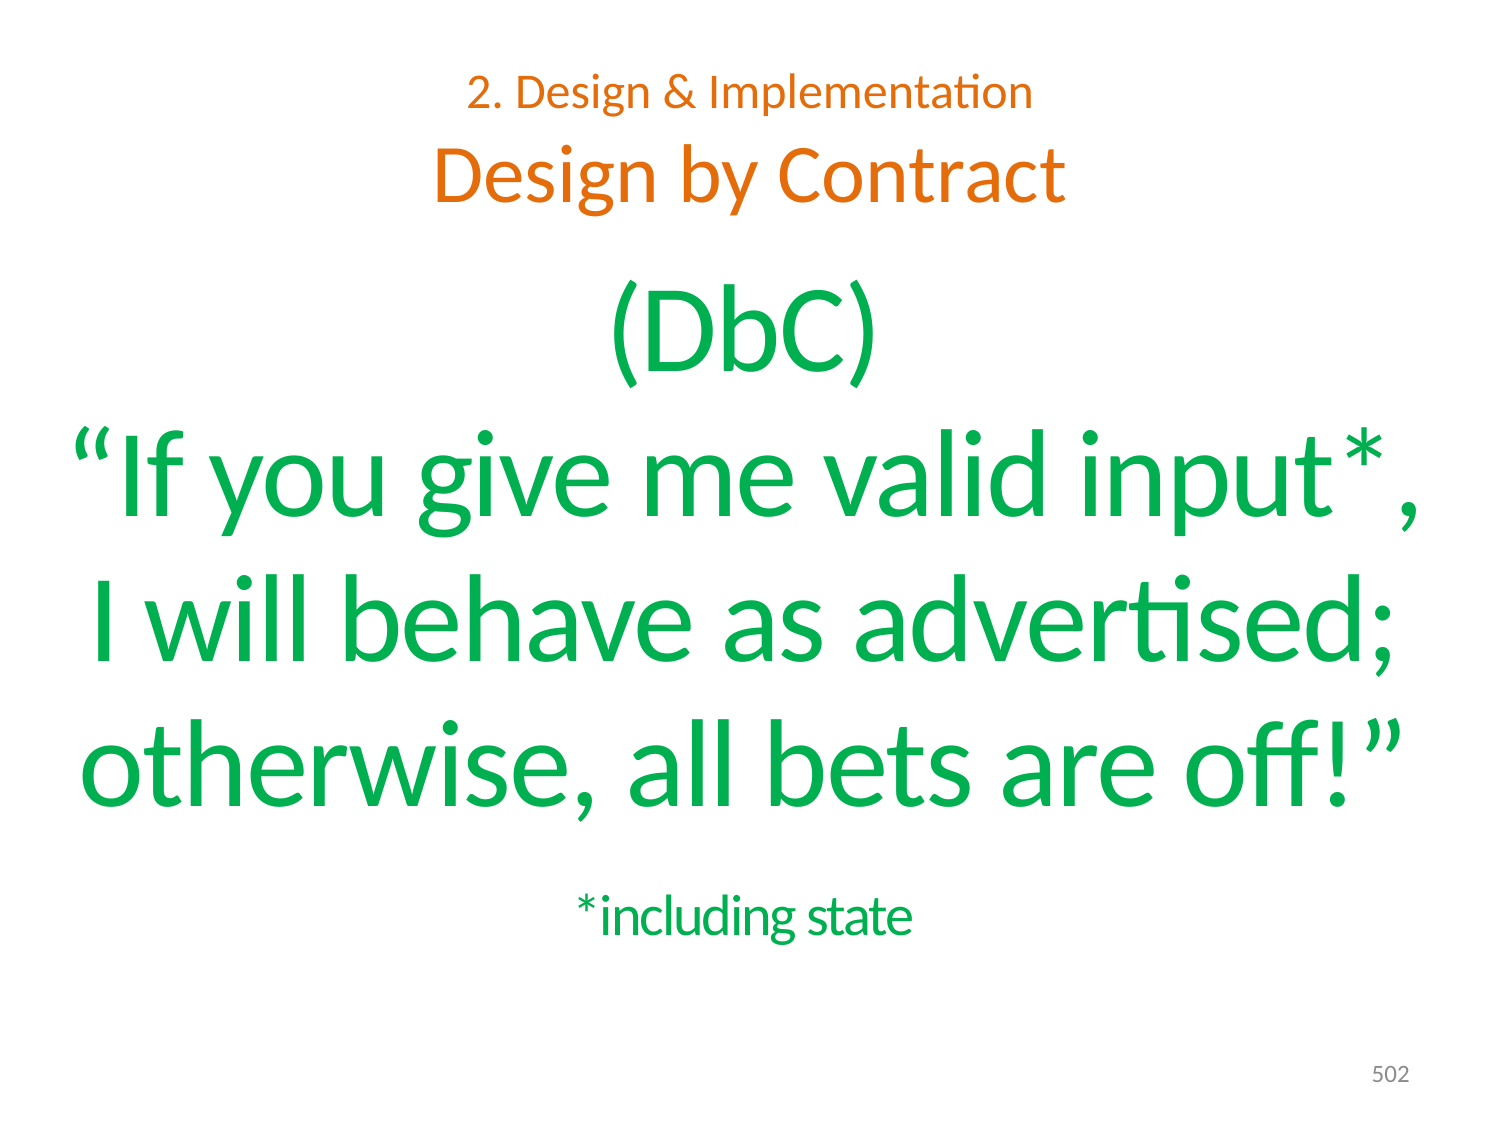

# 2. Design & Implementation Design by Contract

(DbC)
“If you give me valid input*,
I will behave as advertised;
otherwise, all bets are off!”

*including state
502